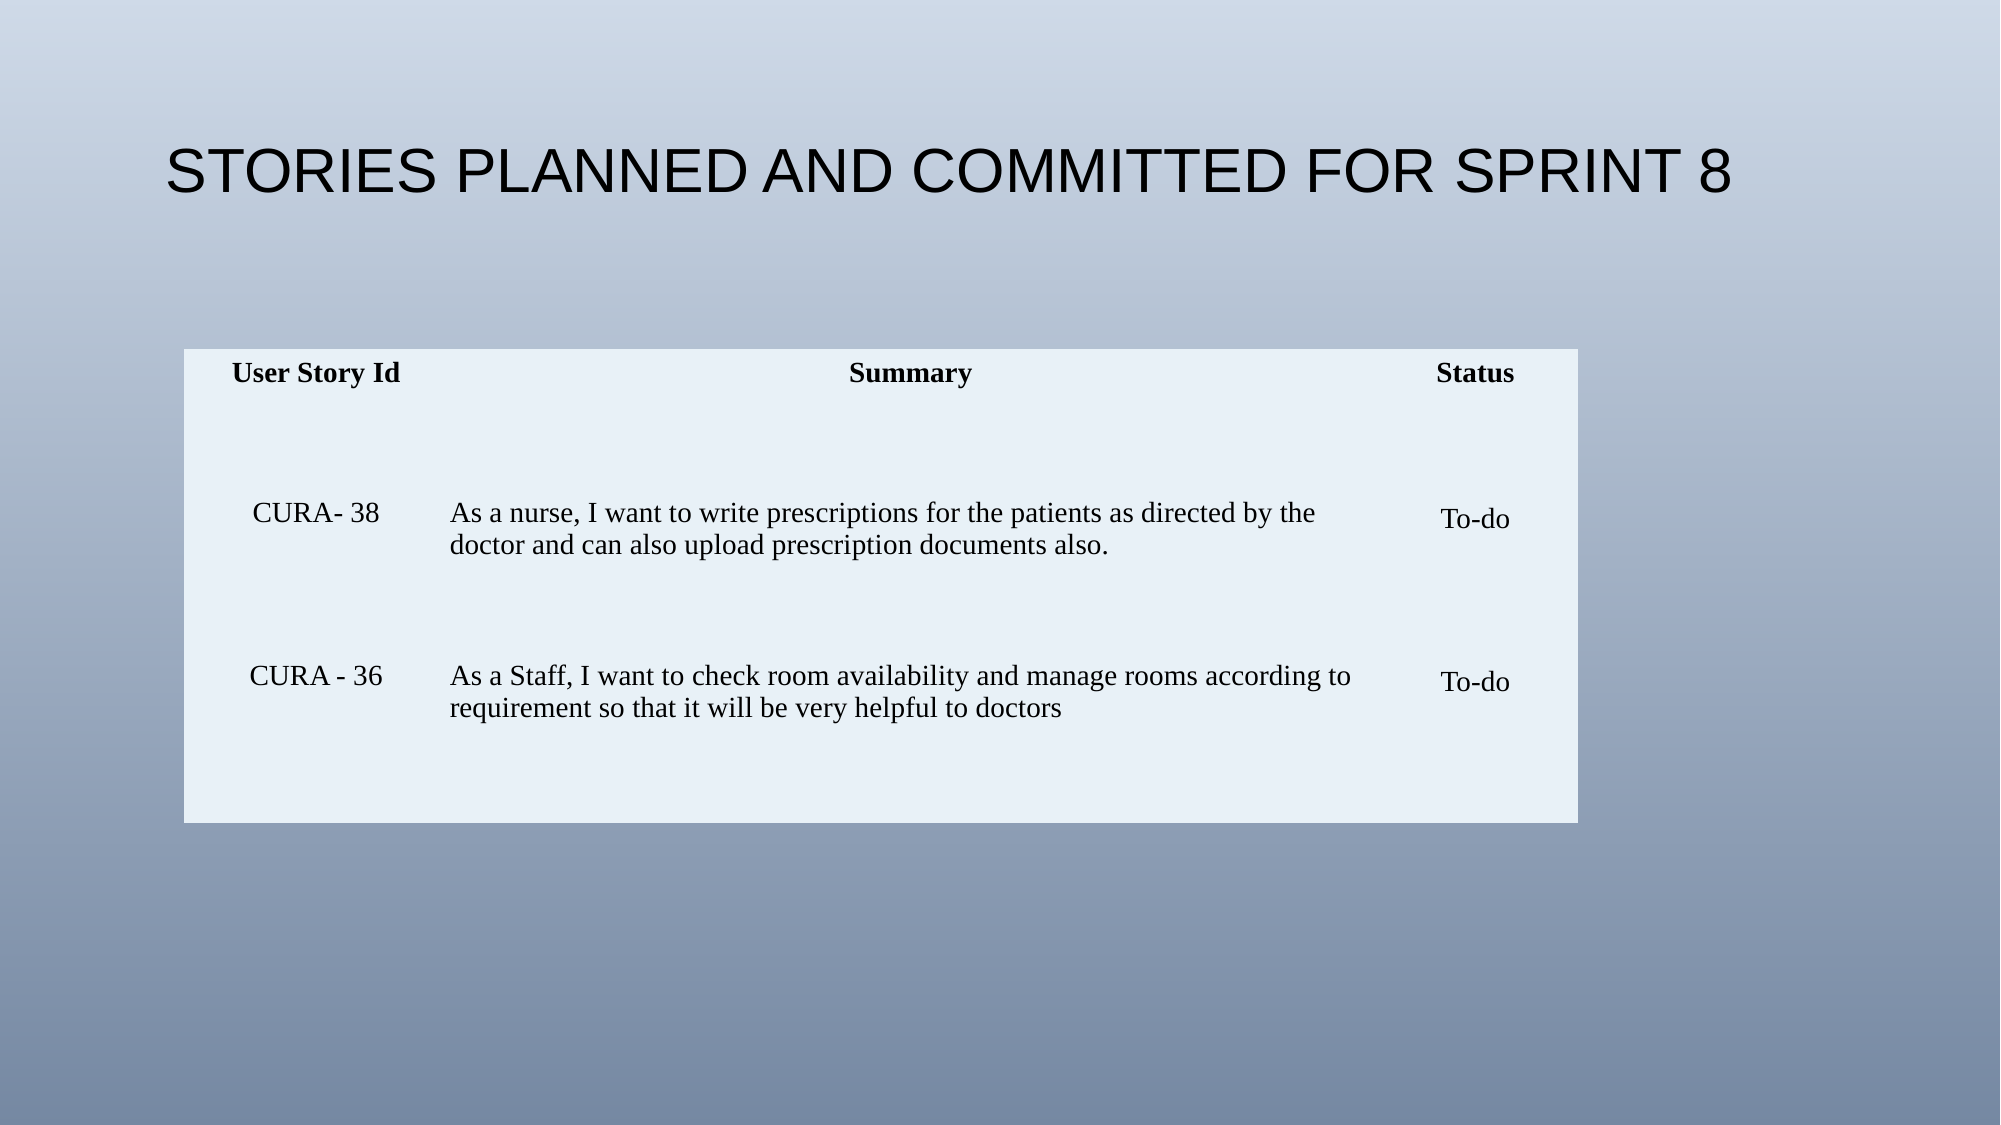

# Stories Planned and Committed for Sprint 8
| User Story Id | Summary | Status |
| --- | --- | --- |
| CURA- 38 | As a nurse, I want to write prescriptions for the patients as directed by the doctor and can also upload prescription documents also. | To-do |
| CURA - 36 | As a Staff, I want to check room availability and manage rooms according to requirement so that it will be very helpful to doctors | To-do |